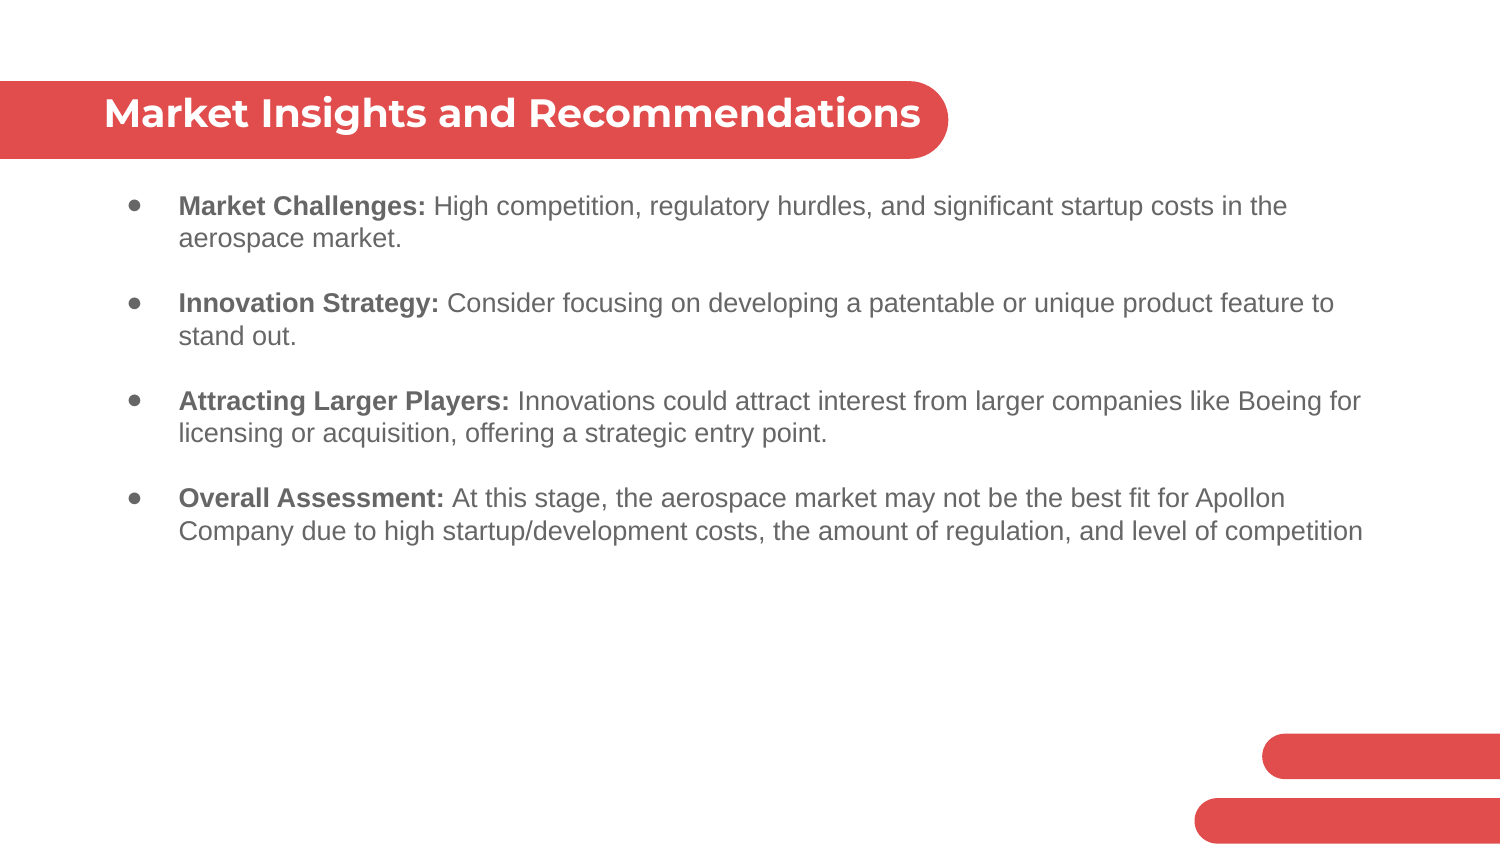

# Market Insights and Recommendations
Market Challenges: High competition, regulatory hurdles, and significant startup costs in the aerospace market.

Innovation Strategy: Consider focusing on developing a patentable or unique product feature to stand out.

Attracting Larger Players: Innovations could attract interest from larger companies like Boeing for licensing or acquisition, offering a strategic entry point.

Overall Assessment: At this stage, the aerospace market may not be the best fit for Apollon Company due to high startup/development costs, the amount of regulation, and level of competition